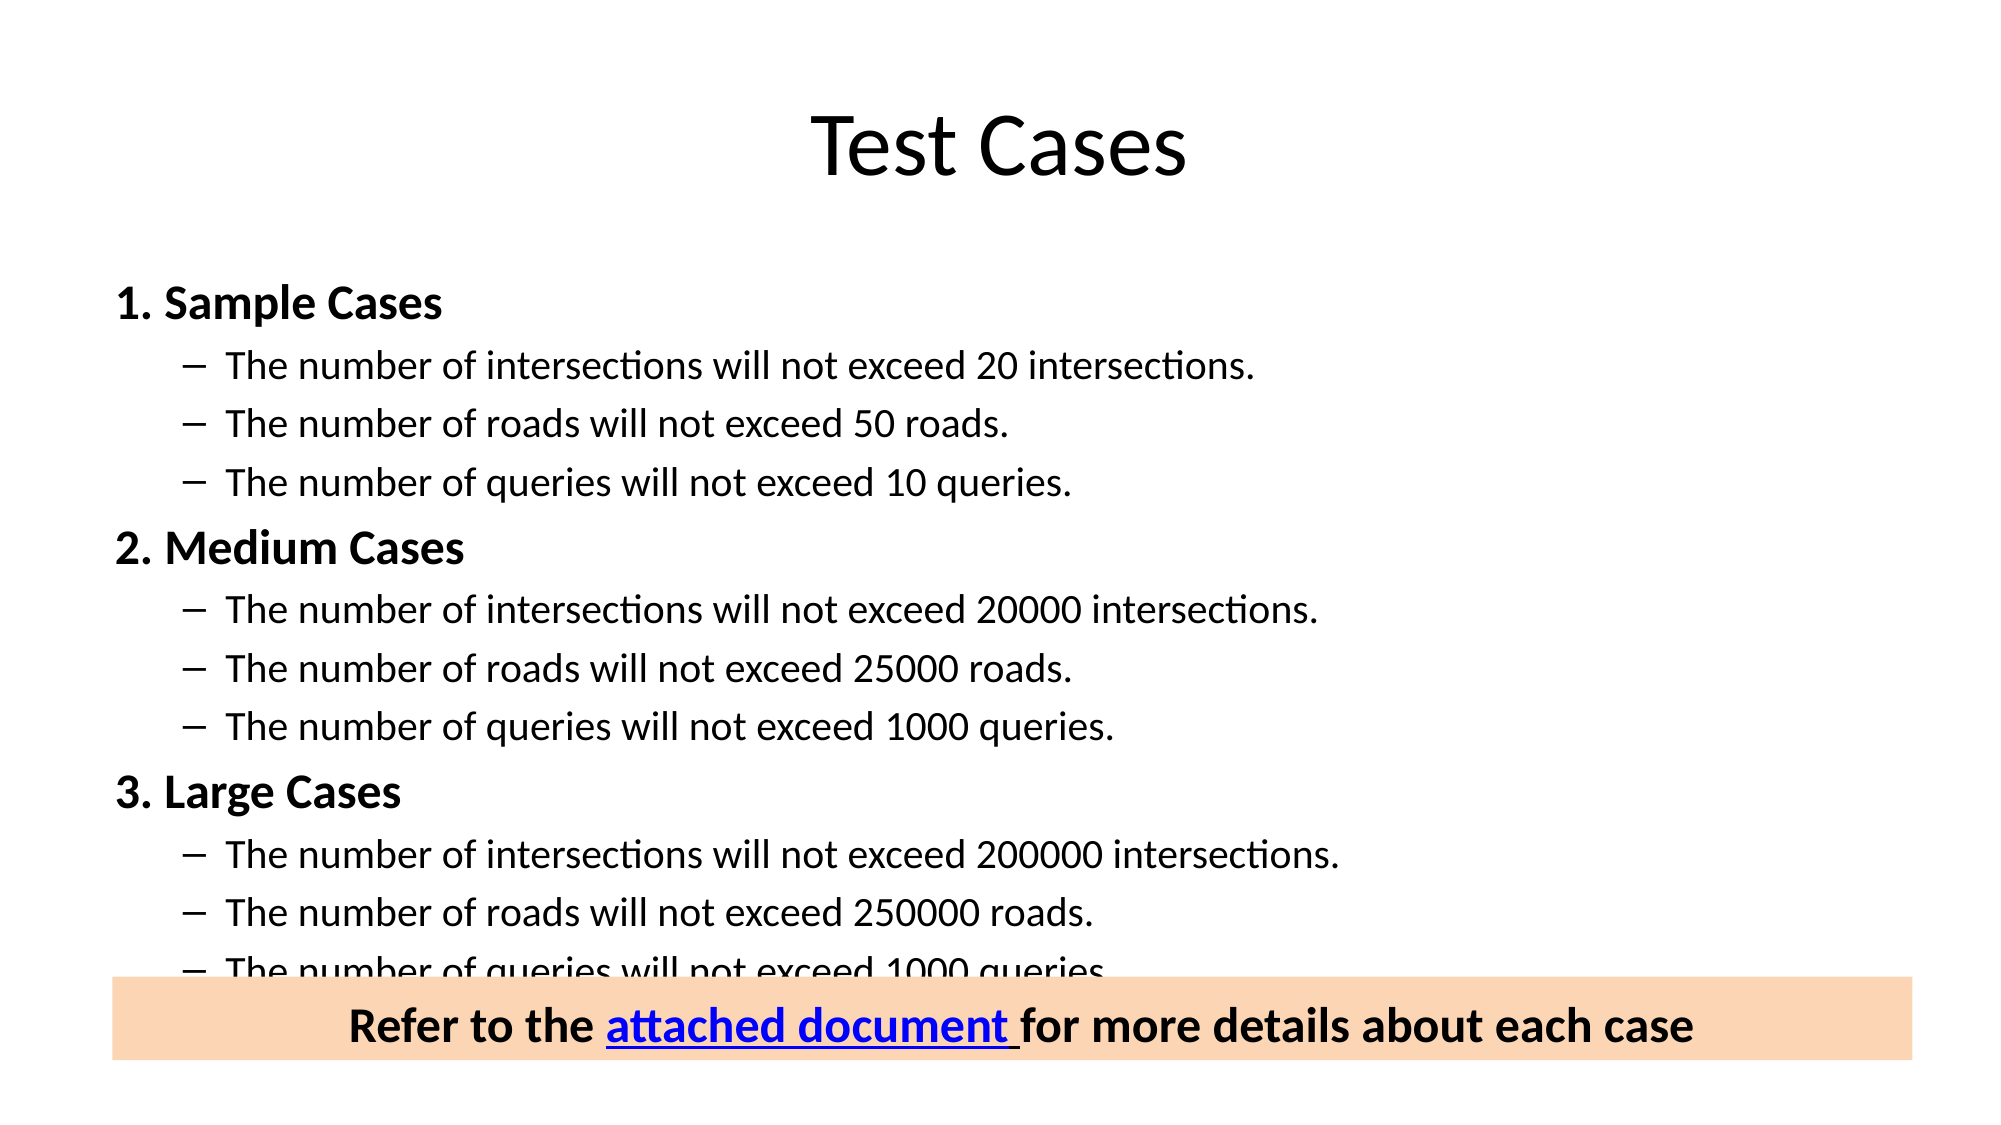

# Test Cases
1. Sample Cases
The number of intersections will not exceed 20 intersections.
The number of roads will not exceed 50 roads.
The number of queries will not exceed 10 queries.
2. Medium Cases
The number of intersections will not exceed 20000 intersections.
The number of roads will not exceed 25000 roads.
The number of queries will not exceed 1000 queries.
3. Large Cases
The number of intersections will not exceed 200000 intersections.
The number of roads will not exceed 250000 roads.
The number of queries will not exceed 1000 queries.

Refer to the attached document for more details about each case